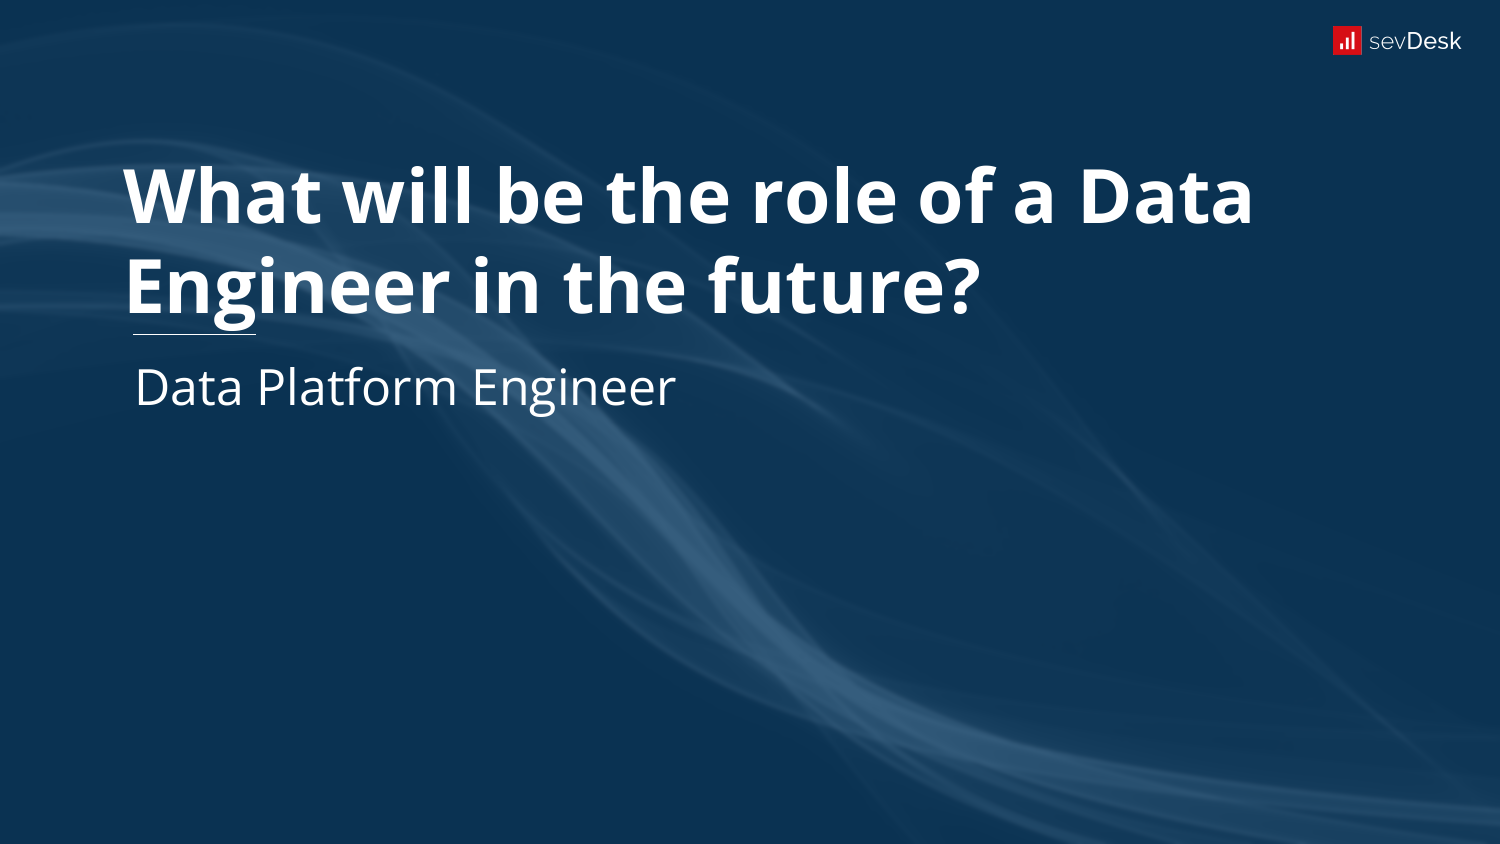

# What will be the role of a Data Engineer in the future?
Data Platform Engineer